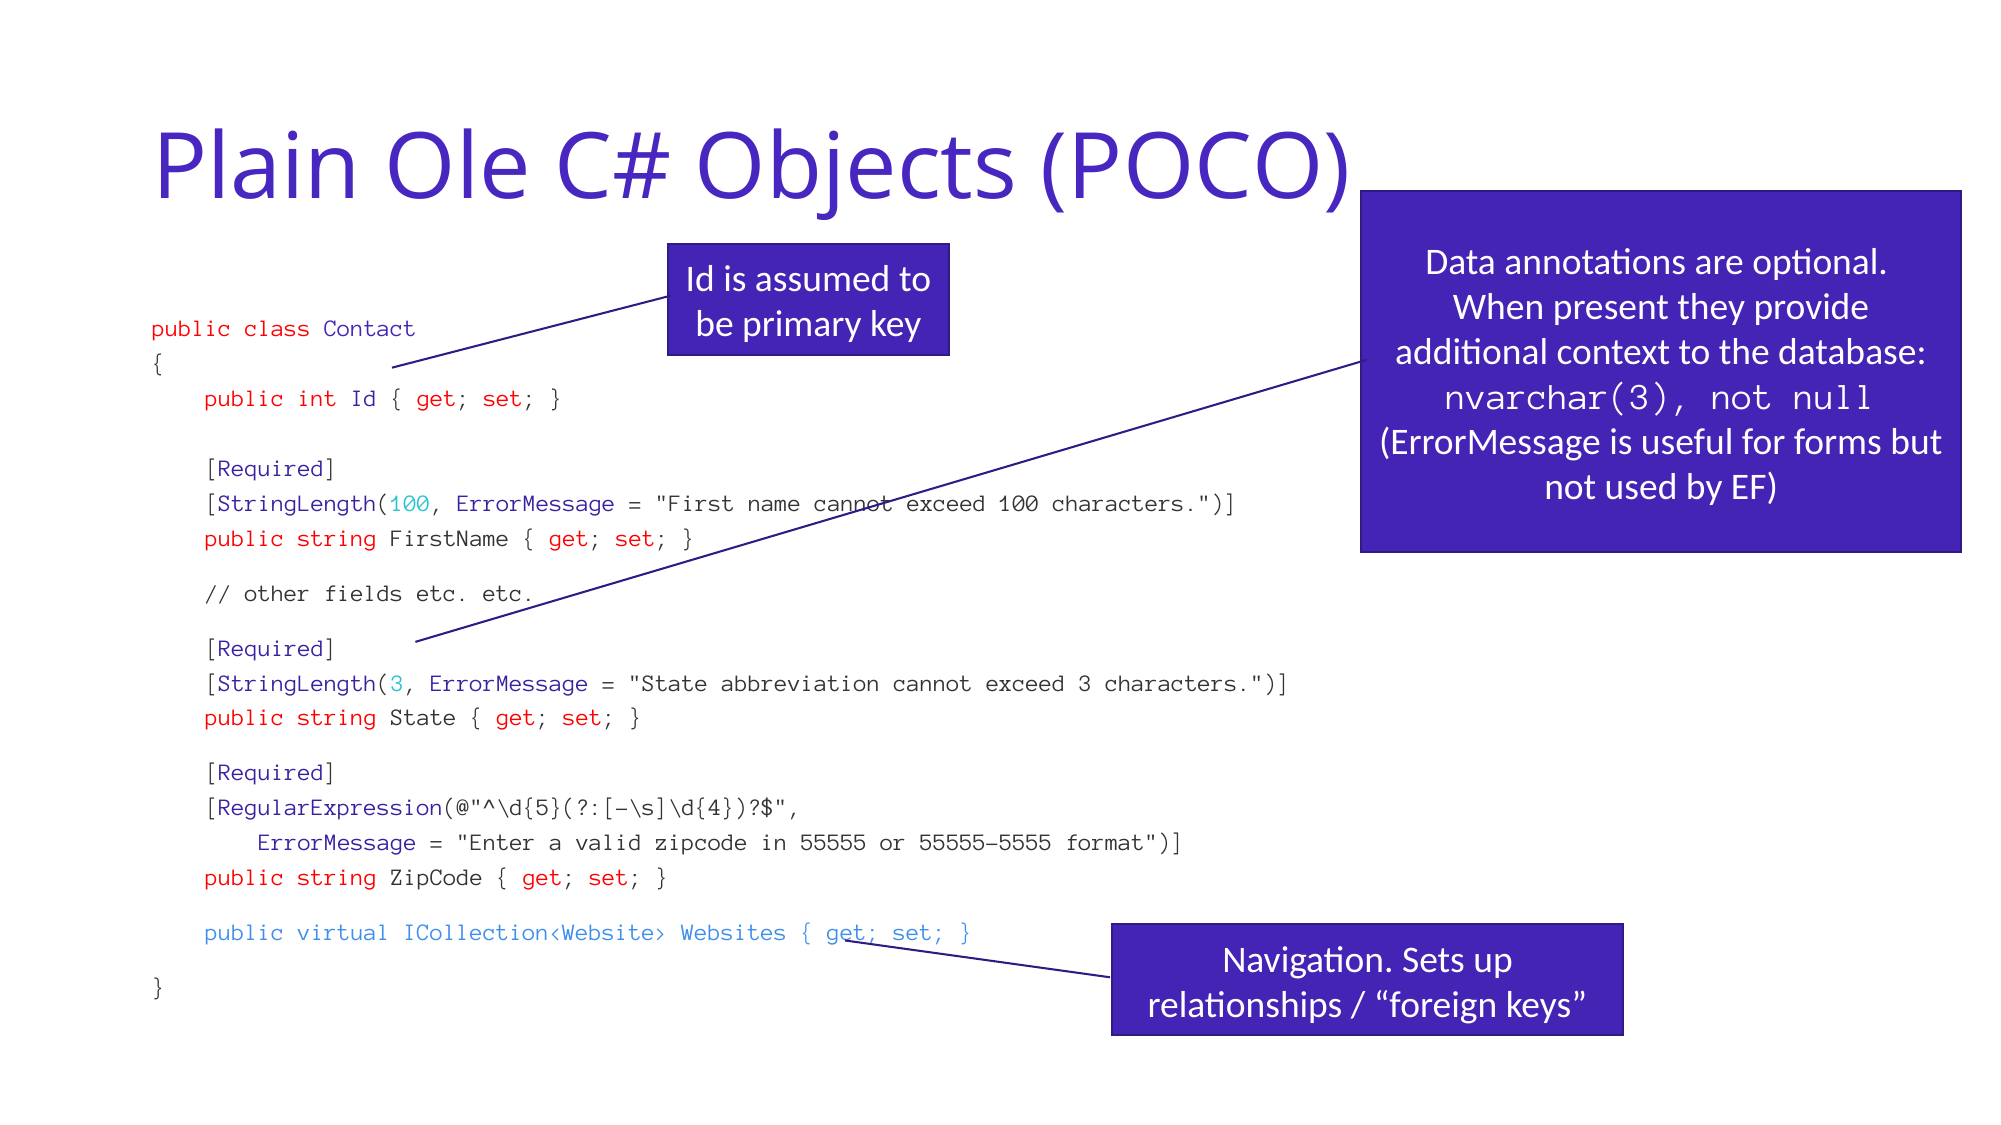

# Plain Ole C# Objects (POCO)
Data annotations are optional.
When present they provide additional context to the database:
nvarchar(3), not null
(ErrorMessage is useful for forms but not used by EF)
Id is assumed to be primary key
public class Contact
{
    public int Id { get; set; }
    [Required]
    [StringLength(100, ErrorMessage = "First name cannot exceed 100 characters.")]
    public string FirstName { get; set; }
    // other fields etc. etc.
    [Required]
    [StringLength(3, ErrorMessage = "State abbreviation cannot exceed 3 characters.")]
    public string State { get; set; }
    [Required]
    [RegularExpression(@"^\d{5}(?:[-\s]\d{4})?$",
        ErrorMessage = "Enter a valid zipcode in 55555 or 55555-5555 format")]
    public string ZipCode { get; set; }
    public virtual ICollection<Website> Websites { get; set; }
}
Navigation. Sets up relationships / “foreign keys”